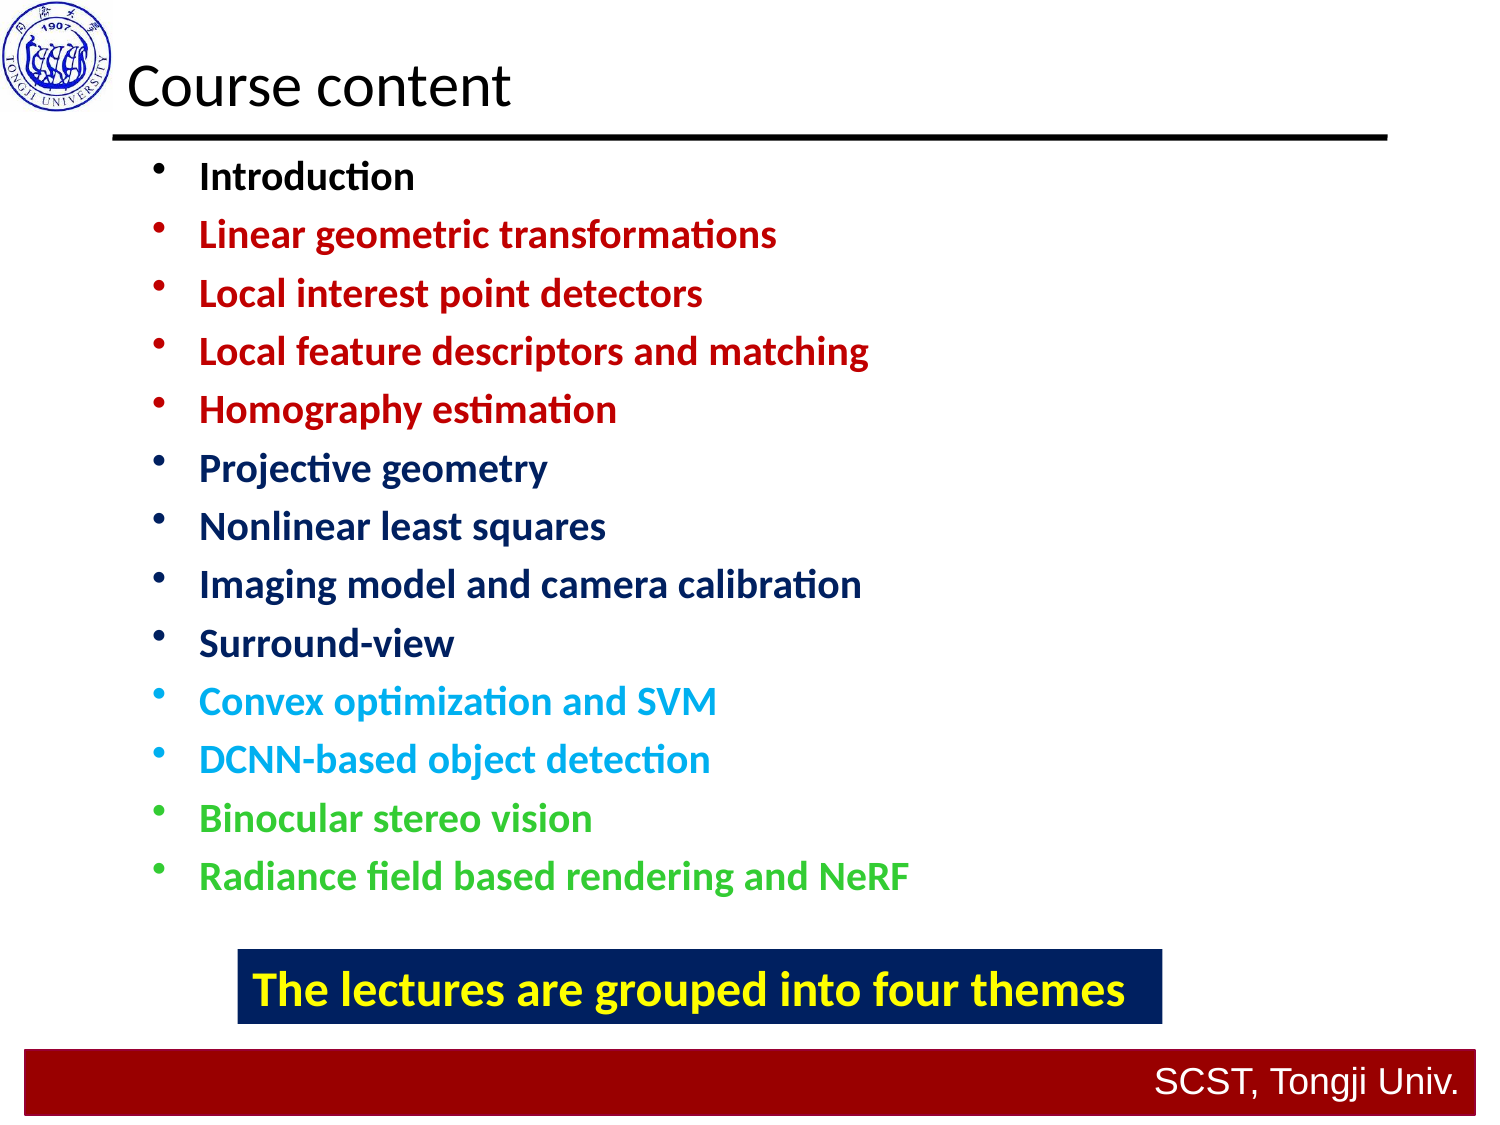

Course content
Introduction
Linear geometric transformations
Local interest point detectors
Local feature descriptors and matching
Homography estimation
Projective geometry
Nonlinear least squares
Imaging model and camera calibration
Surround-view
Convex optimization and SVM
DCNN-based object detection
Binocular stereo vision
Radiance field based rendering and NeRF
The lectures are grouped into four themes